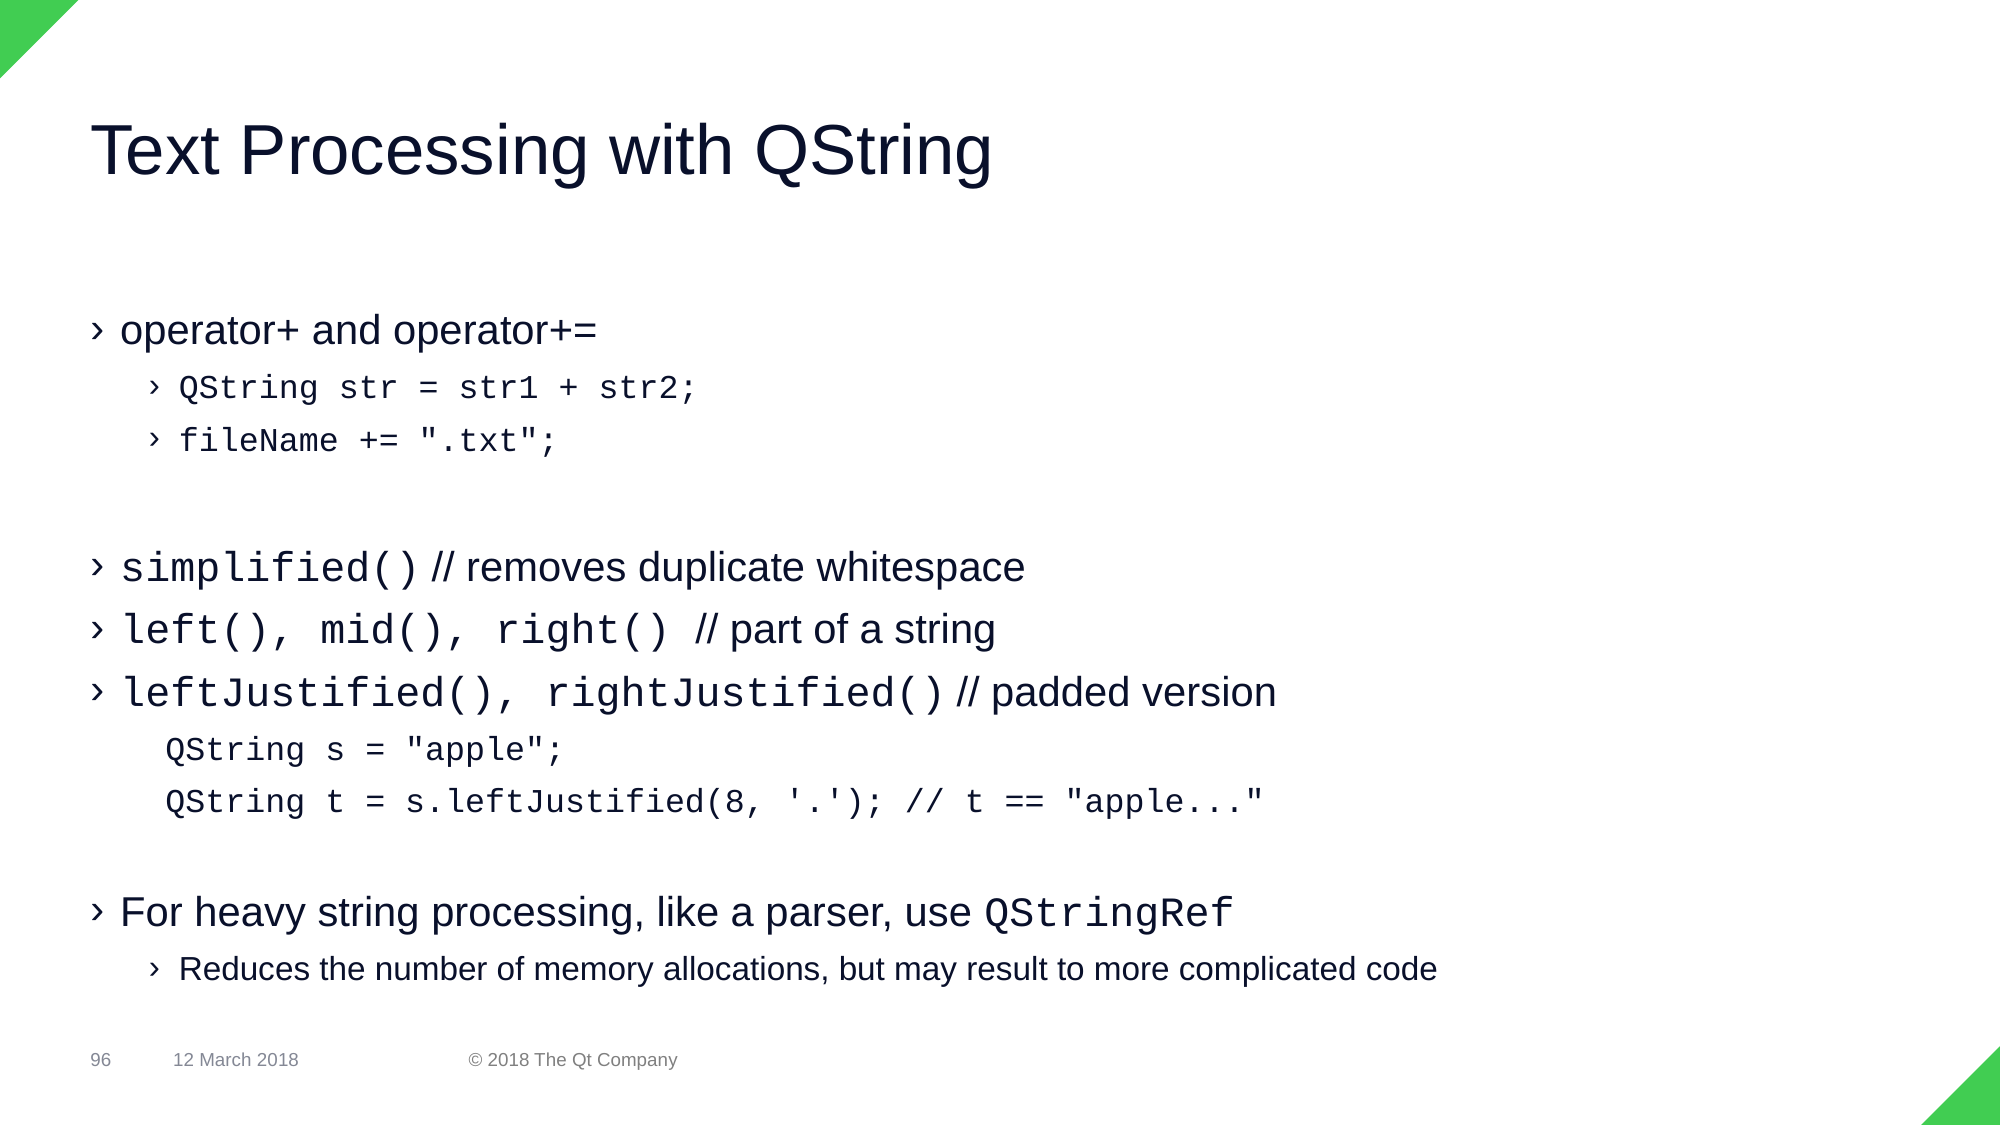

# Text Processing with QString
operator+ and operator+=
QString str = str1 + str2;
fileName += ".txt";

simplified() // removes duplicate whitespace
left(), mid(), right() // part of a string
leftJustified(), rightJustified() // padded version
QString s = "apple";
QString t = s.leftJustified(8, '.'); // t == "apple..."

For heavy string processing, like a parser, use QStringRef
Reduces the number of memory allocations, but may result to more complicated code
96
12 March 2018
© 2018 The Qt Company